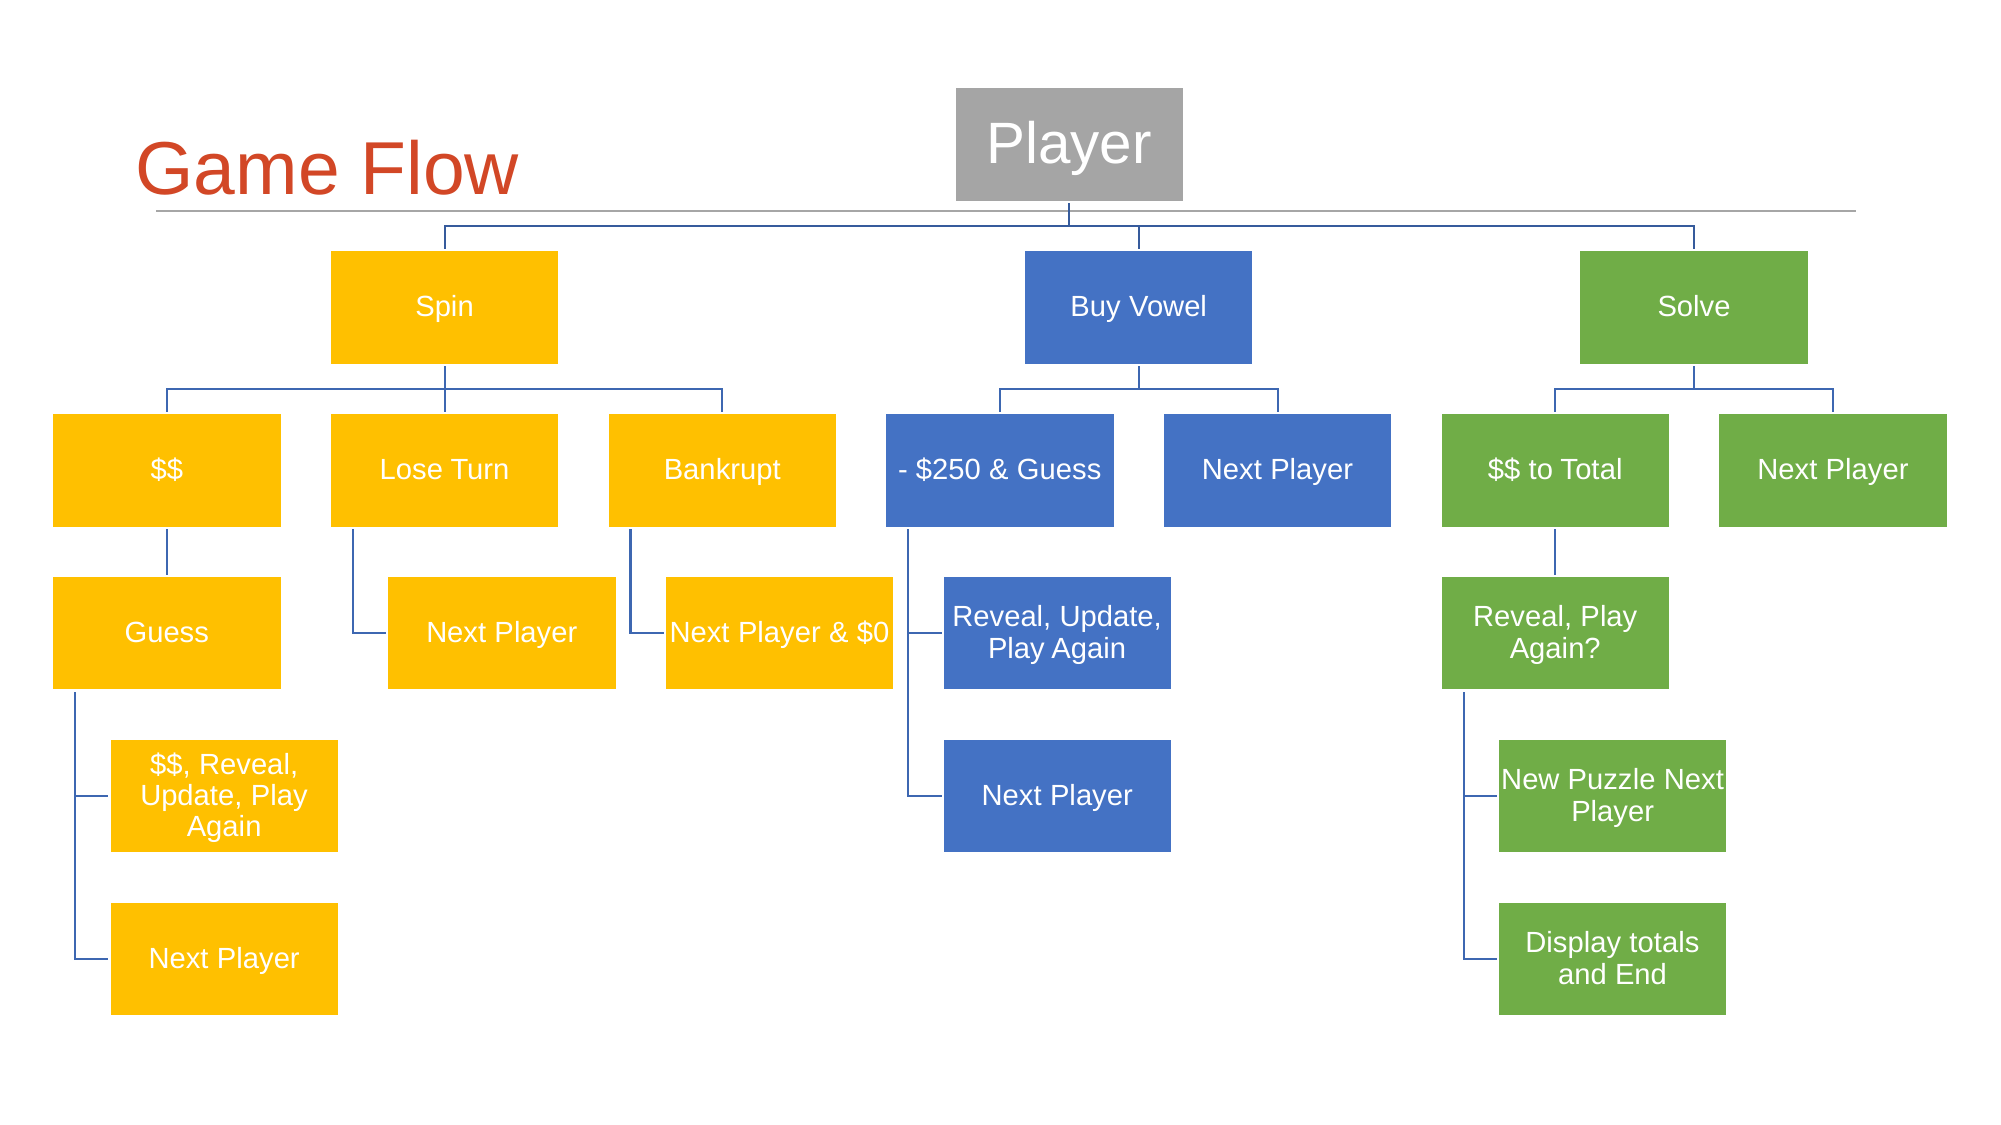

Player
Spin
$$
Guess
$$, Reveal, Update, Play Again
Next Player
Lose Turn
Next Player
Bankrupt
Next Player & $0
Buy Vowel
- $250 & Guess
Reveal, Update, Play Again
Next Player
Next Player
Solve
$$ to Total
Reveal, Play Again?
New Puzzle Next Player
Display totals and End
Next Player
Game Flow